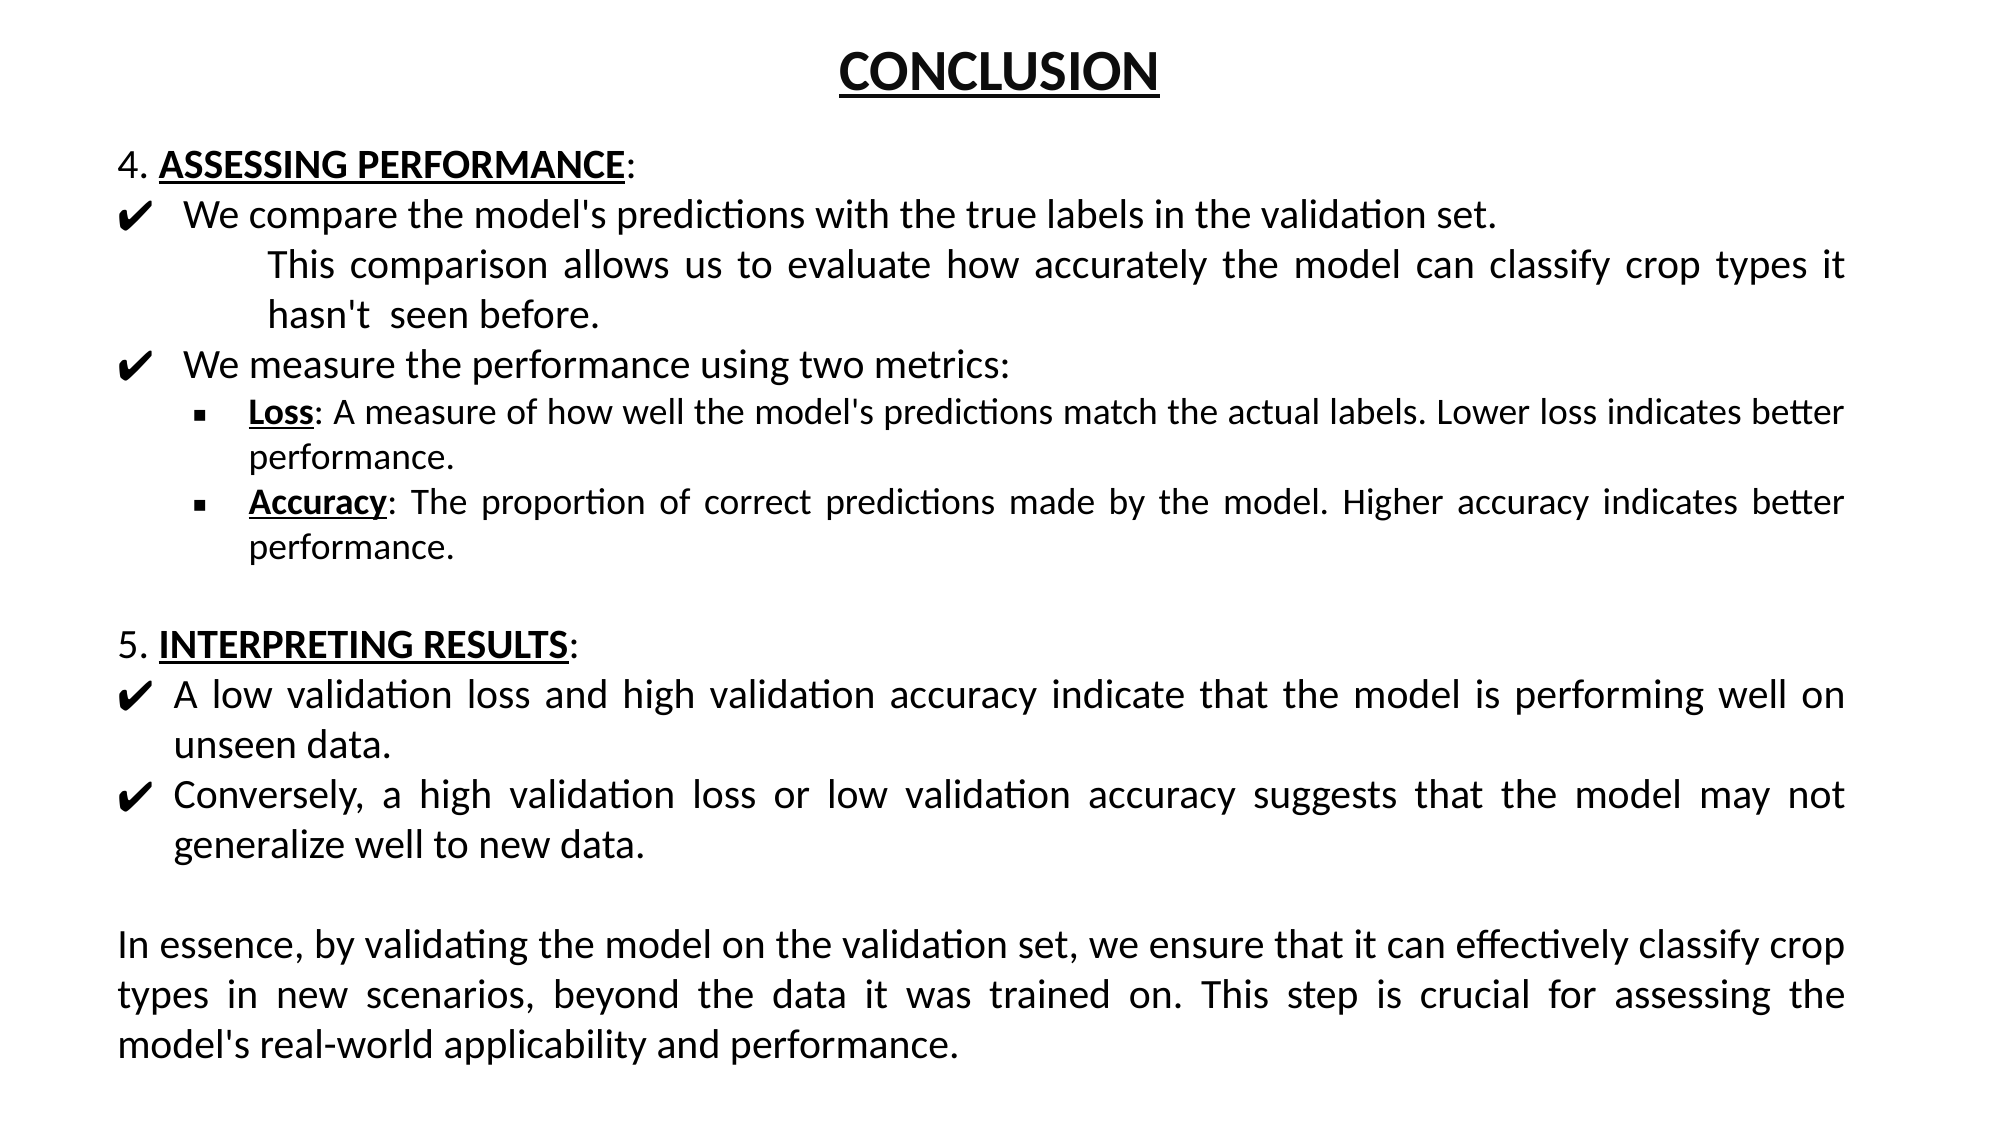

# CONCLUSION
4. ASSESSING PERFORMANCE:
 We compare the model's predictions with the true labels in the validation set.
This comparison allows us to evaluate how accurately the model can classify crop types it hasn't  seen before.
 We measure the performance using two metrics:
Loss: A measure of how well the model's predictions match the actual labels. Lower loss indicates better performance.
Accuracy: The proportion of correct predictions made by the model. Higher accuracy indicates better performance.

5. INTERPRETING RESULTS:
A low validation loss and high validation accuracy indicate that the model is performing well on unseen data.
Conversely, a high validation loss or low validation accuracy suggests that the model may not generalize well to new data.

In essence, by validating the model on the validation set, we ensure that it can effectively classify crop types in new scenarios, beyond the data it was trained on. This step is crucial for assessing the model's real-world applicability and performance.